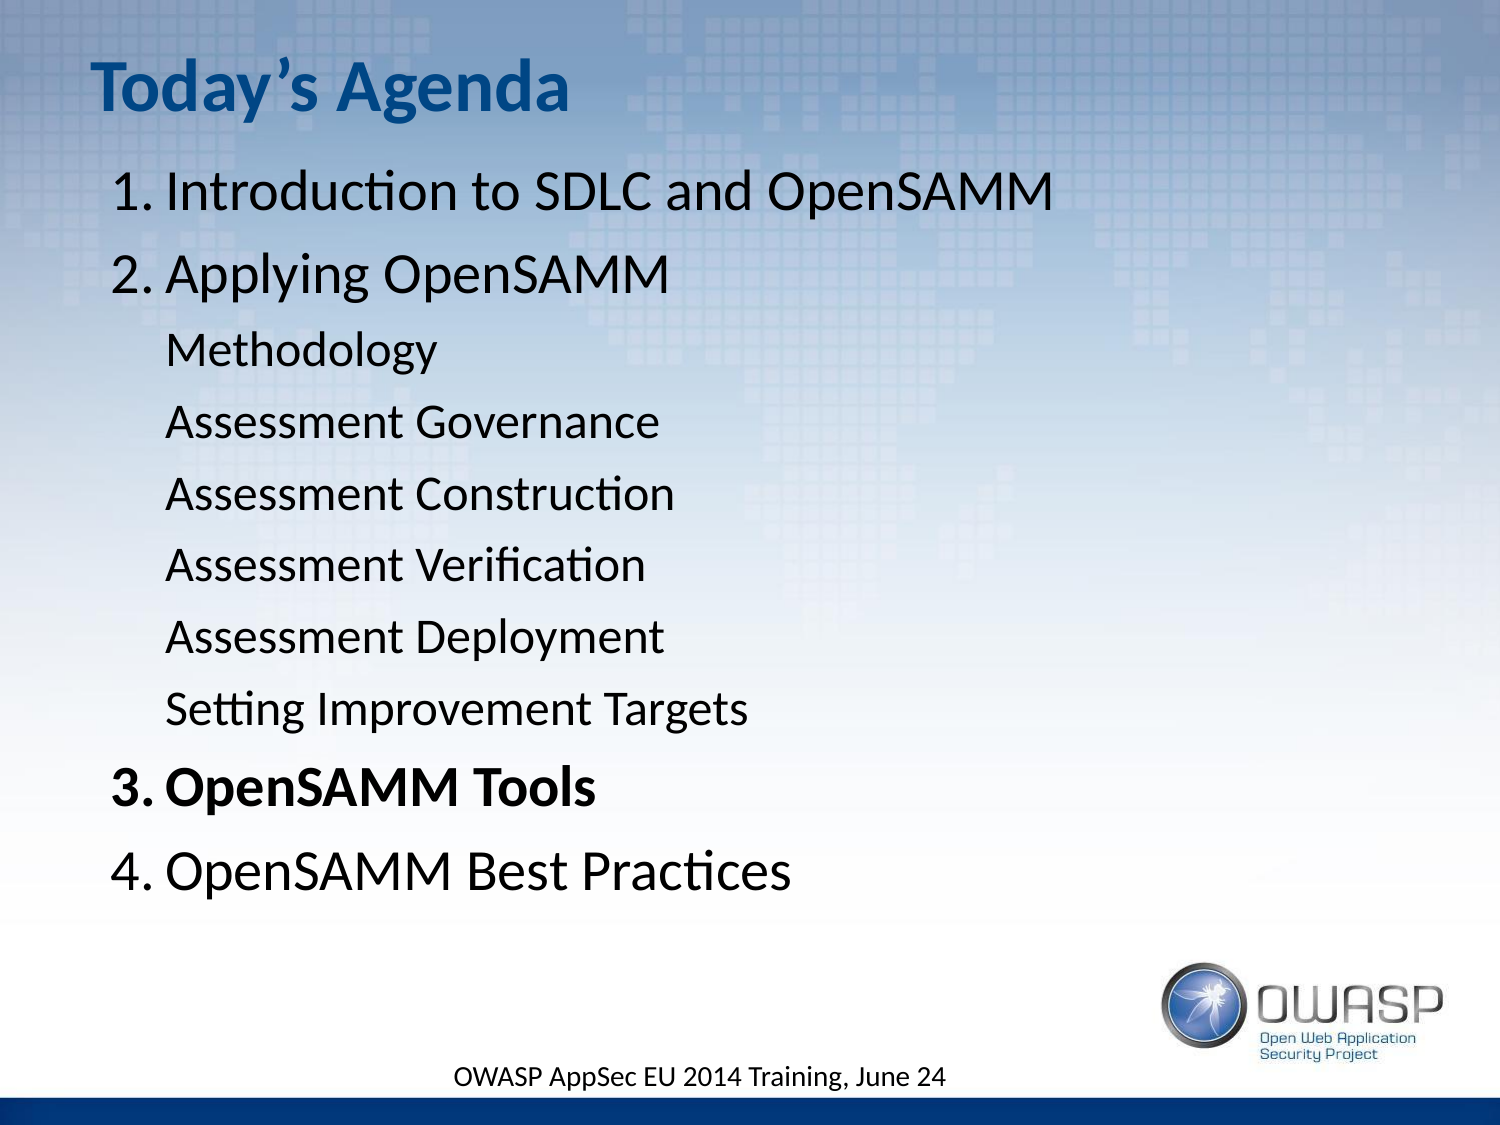

# Today’s Agenda
Introduction to SDLC and OpenSAMM
Applying OpenSAMM
Methodology
Assessment Governance
Assessment Construction
Assessment Verification
Assessment Deployment
Setting Improvement Targets
OpenSAMM Tools
OpenSAMM Best Practices
OWASP AppSec EU 2014 Training, June 24